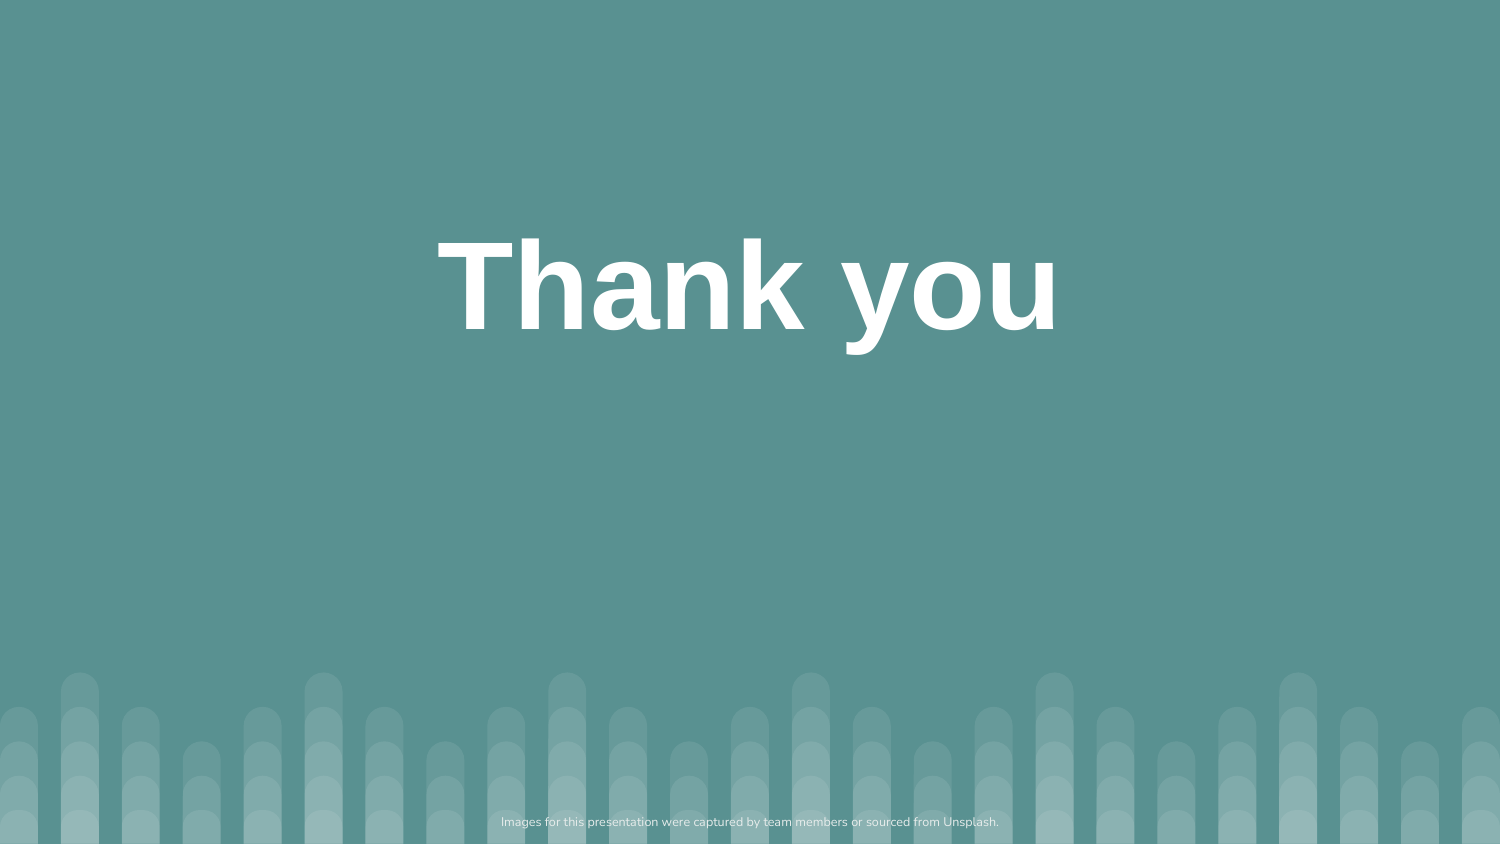

# Thank you

Images for this presentation were captured by team members or sourced from Unsplash.